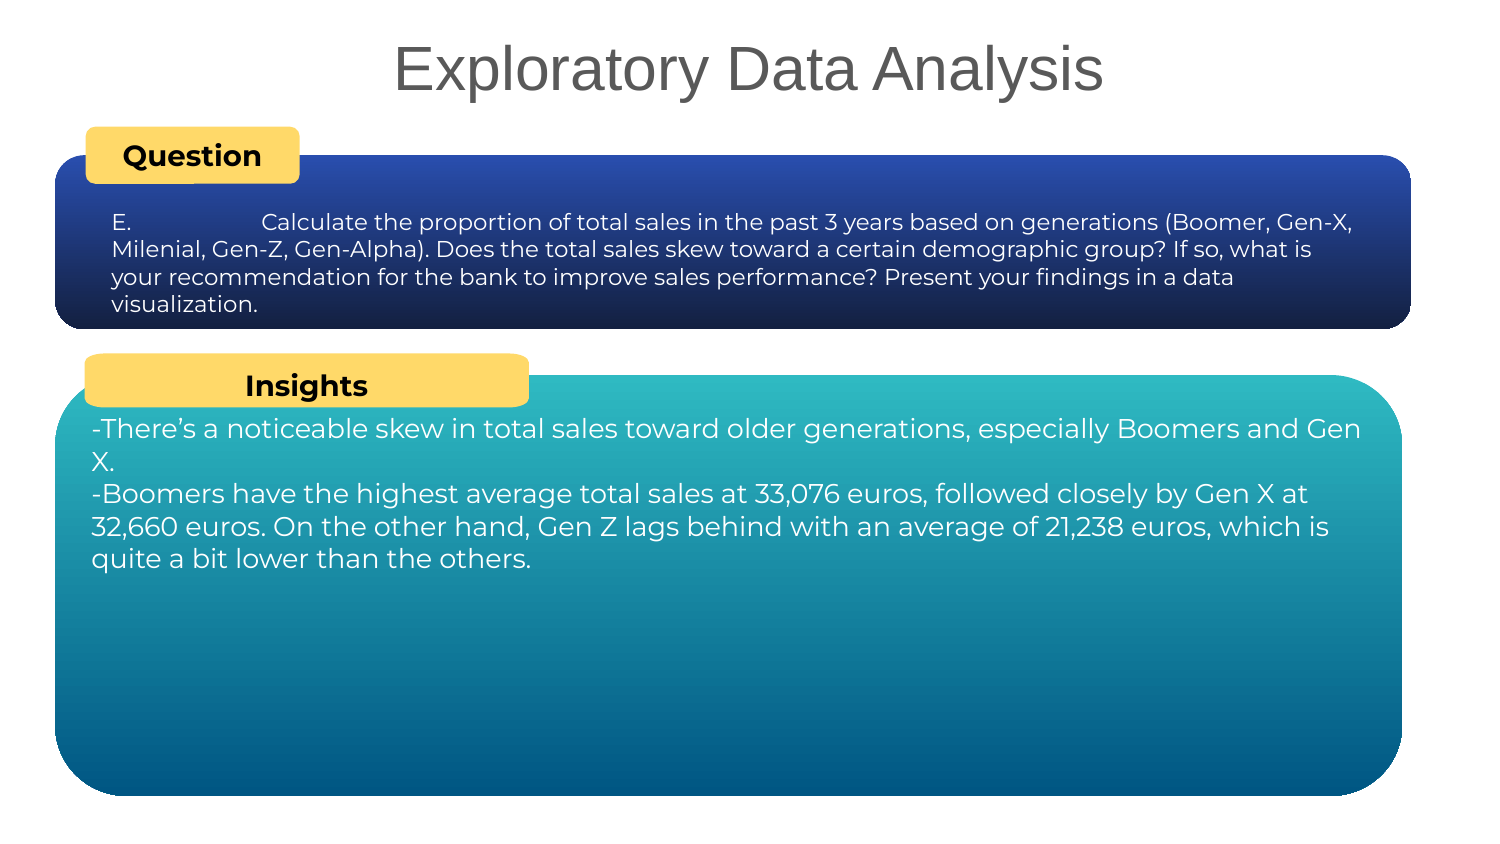

Exploratory Data Analysis
Question

E.	Calculate the proportion of total sales in the past 3 years based on generations (Boomer, Gen-X, Milenial, Gen-Z, Gen-Alpha). Does the total sales skew toward a certain demographic group? If so, what is your recommendation for the bank to improve sales performance? Present your findings in a data visualization.

Insights

-There’s a noticeable skew in total sales toward older generations, especially Boomers and Gen X.
-Boomers have the highest average total sales at 33,076 euros, followed closely by Gen X at 32,660 euros. On the other hand, Gen Z lags behind with an average of 21,238 euros, which is quite a bit lower than the others.